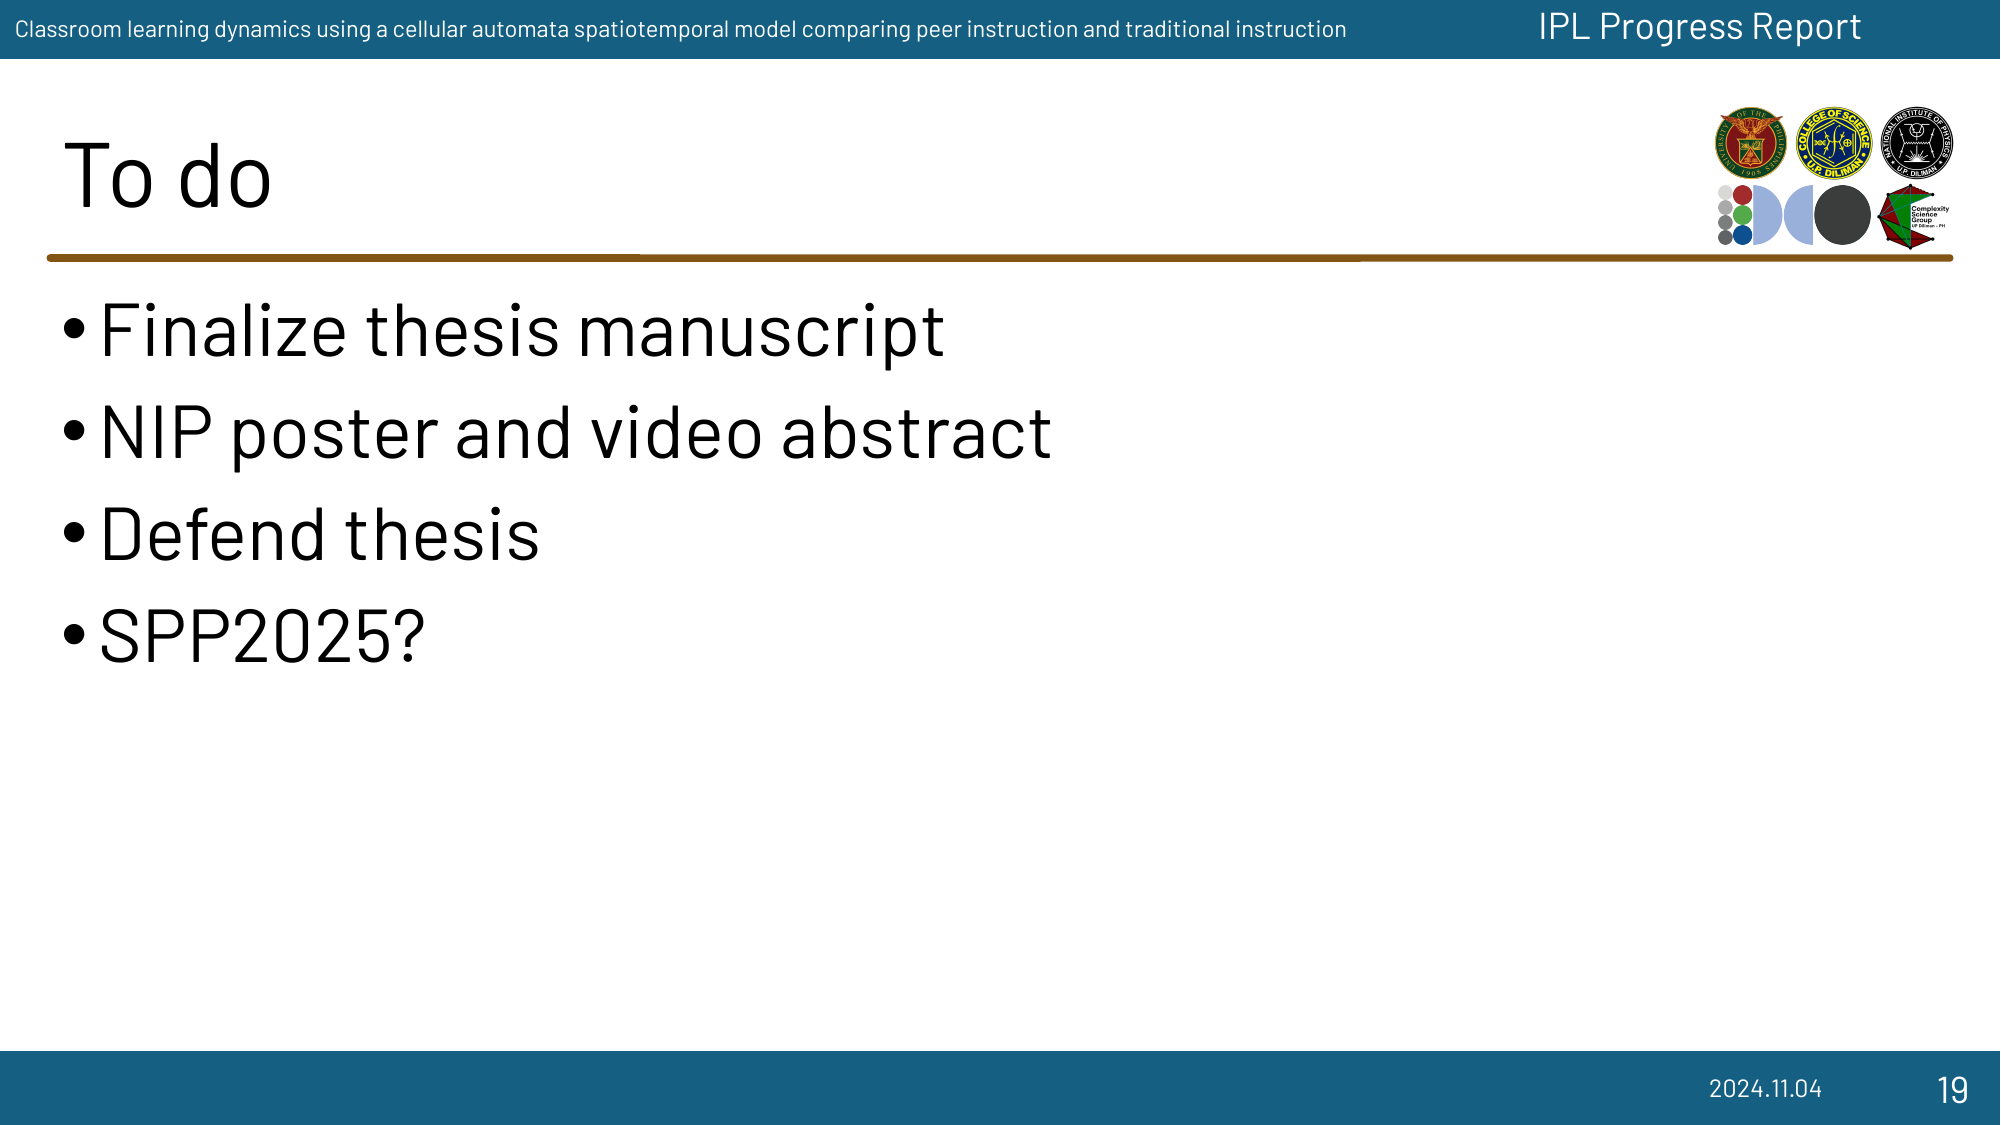

# To do
Finalize thesis manuscript
NIP poster and video abstract
Defend thesis
SPP2025?

2024.11.04
19